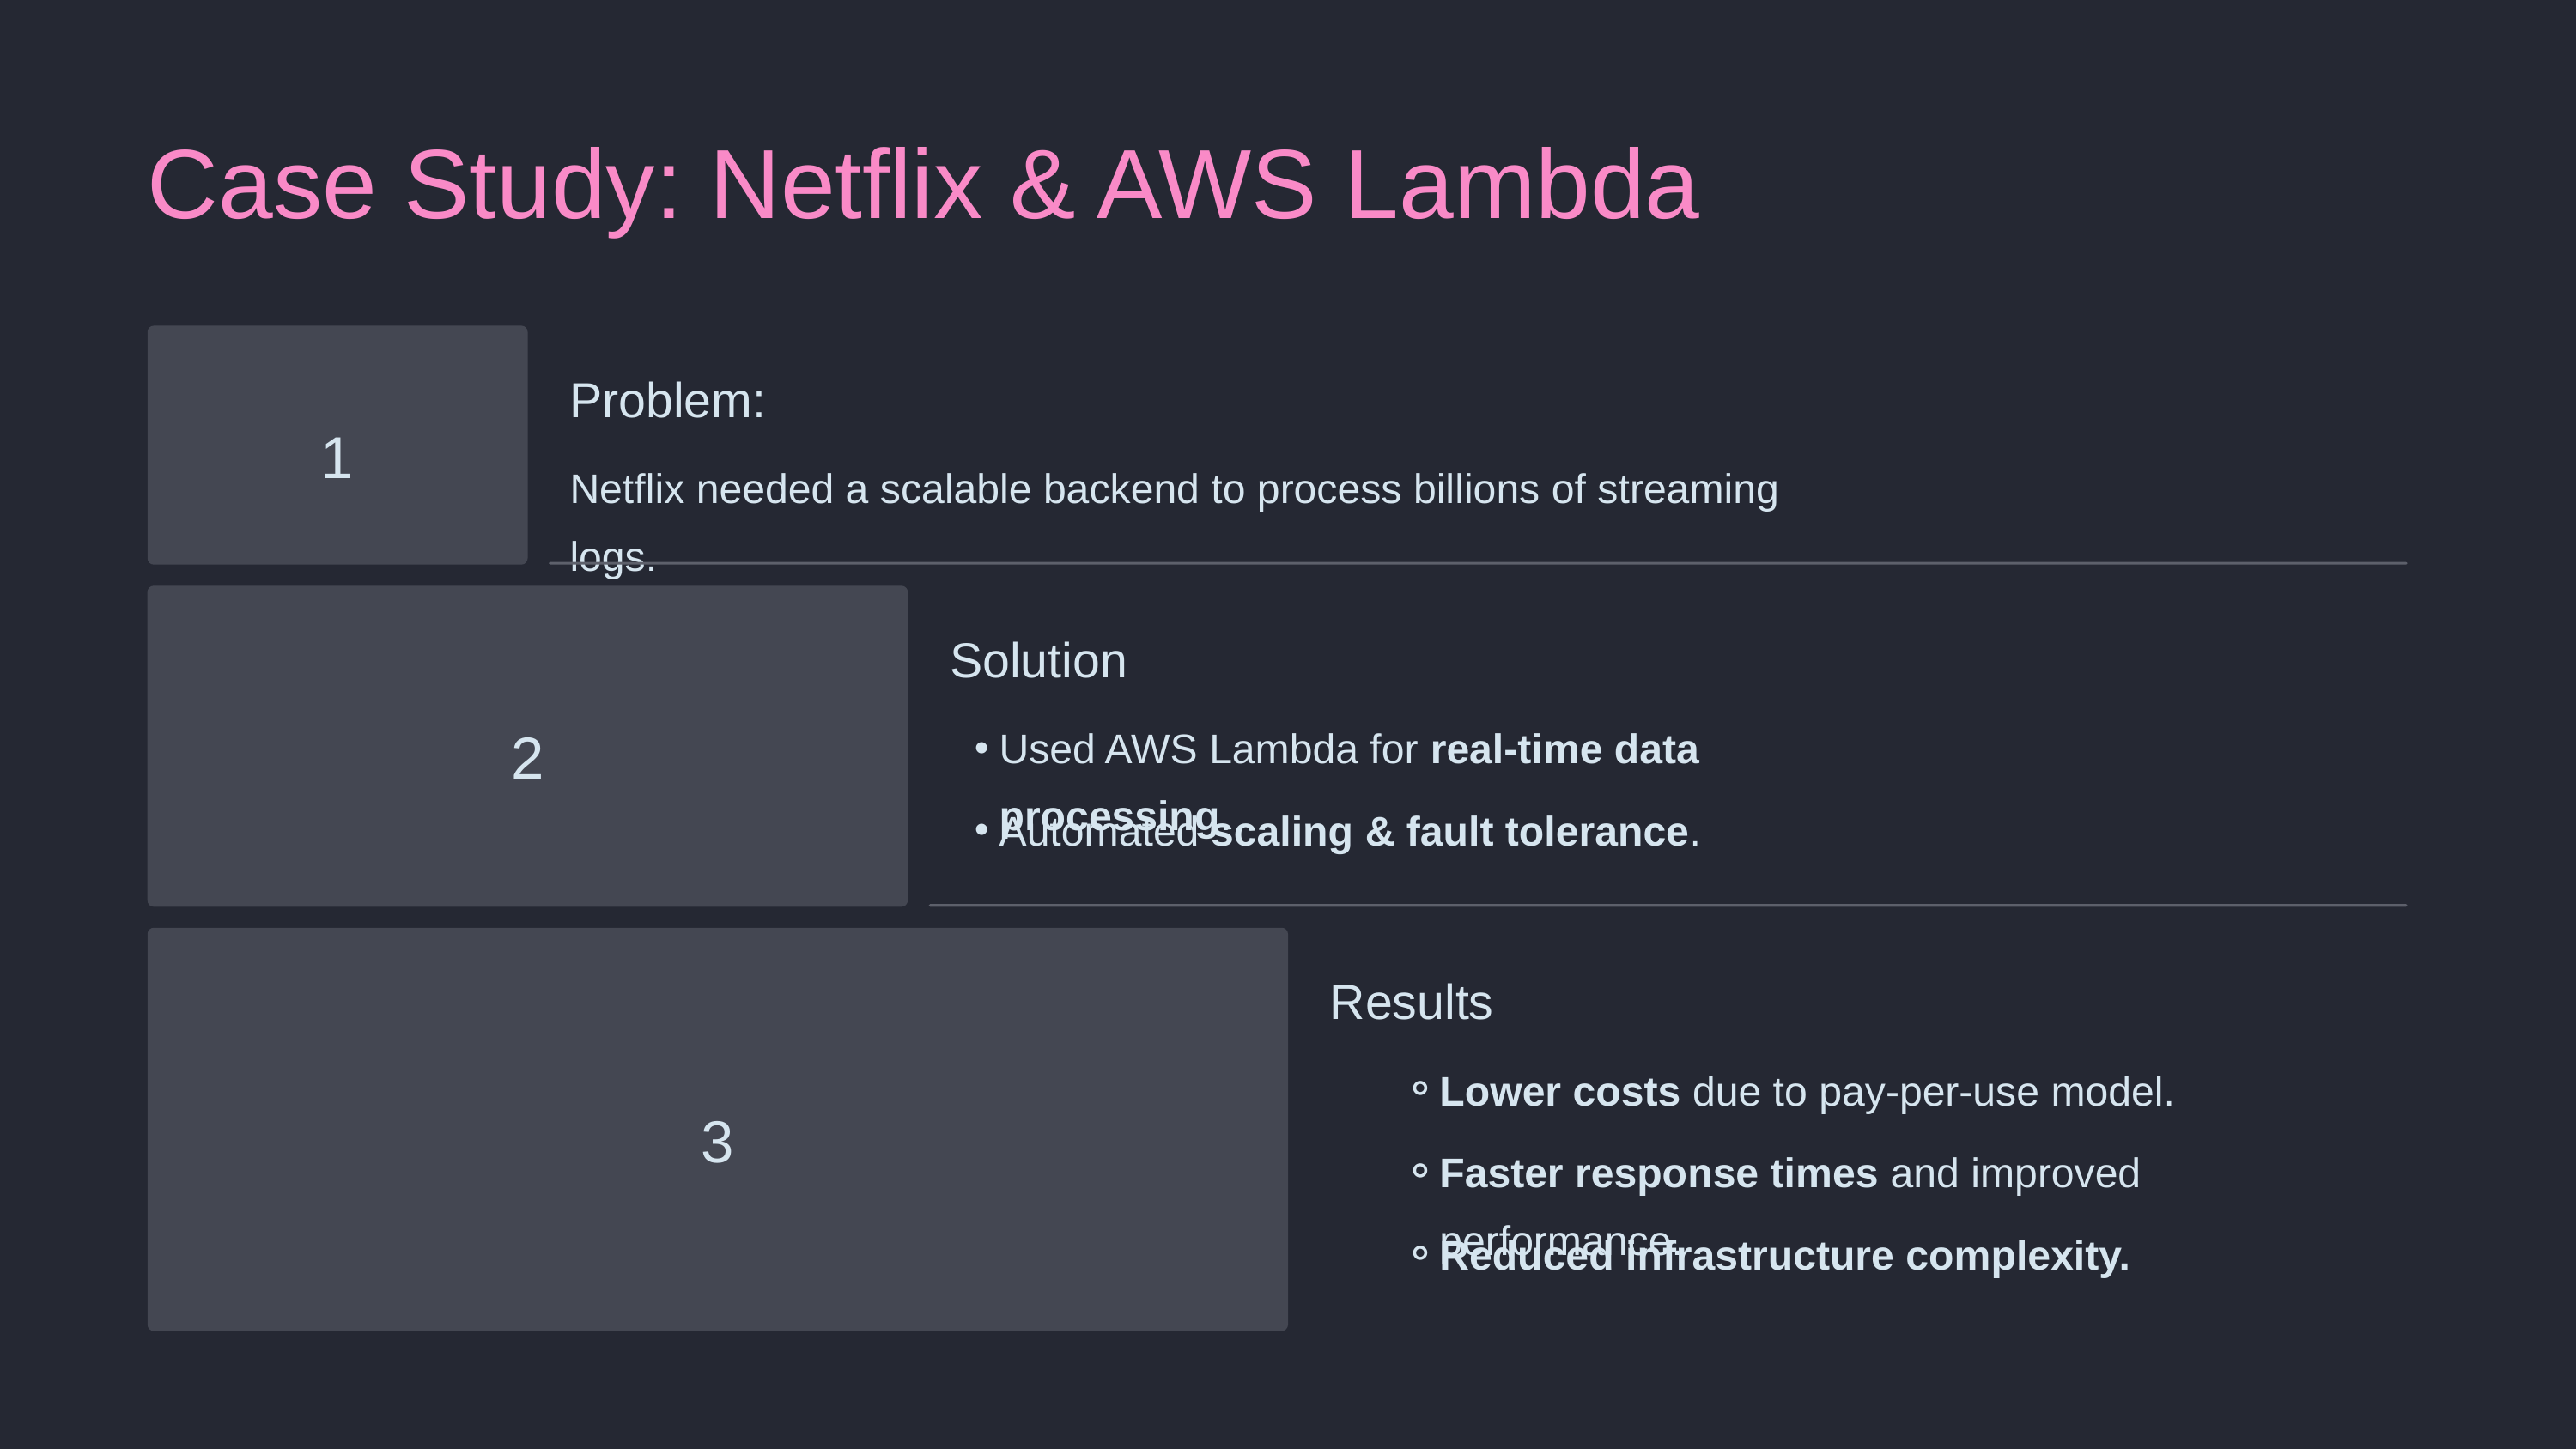

Case Study: Netflix & AWS Lambda

Problem:

1

Netflix needed a scalable backend to process billions of streaming logs.

Solution

2

Used AWS Lambda for real-time data processing.

Automated scaling & fault tolerance.

Results

Lower costs due to pay-per-use model.

3

Faster response times and improved performance.

Reduced infrastructure complexity.